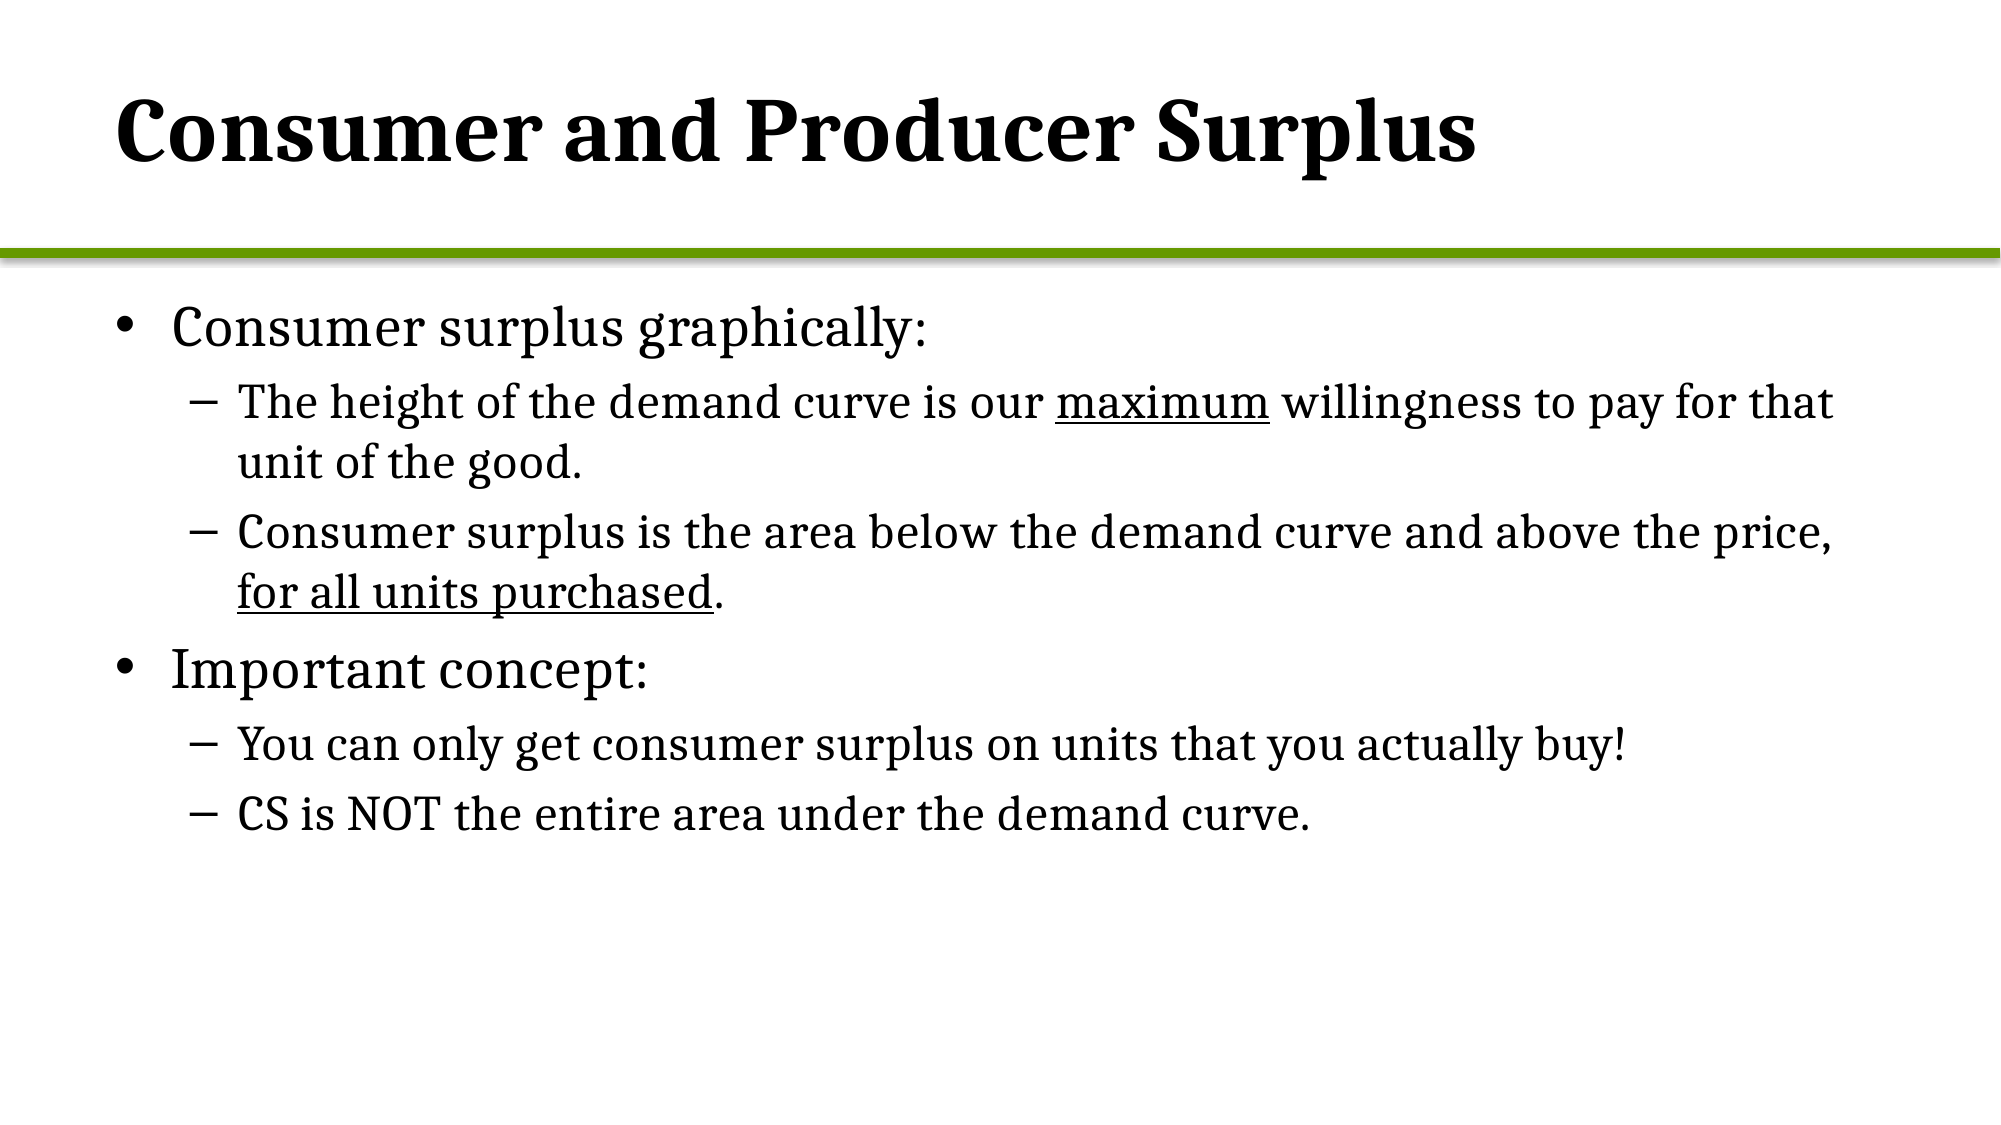

# Consumer and Producer Surplus
Consumer surplus graphically:
The height of the demand curve is our maximum willingness to pay for that unit of the good.
Consumer surplus is the area below the demand curve and above the price, for all units purchased.
Important concept:
You can only get consumer surplus on units that you actually buy!
CS is NOT the entire area under the demand curve.